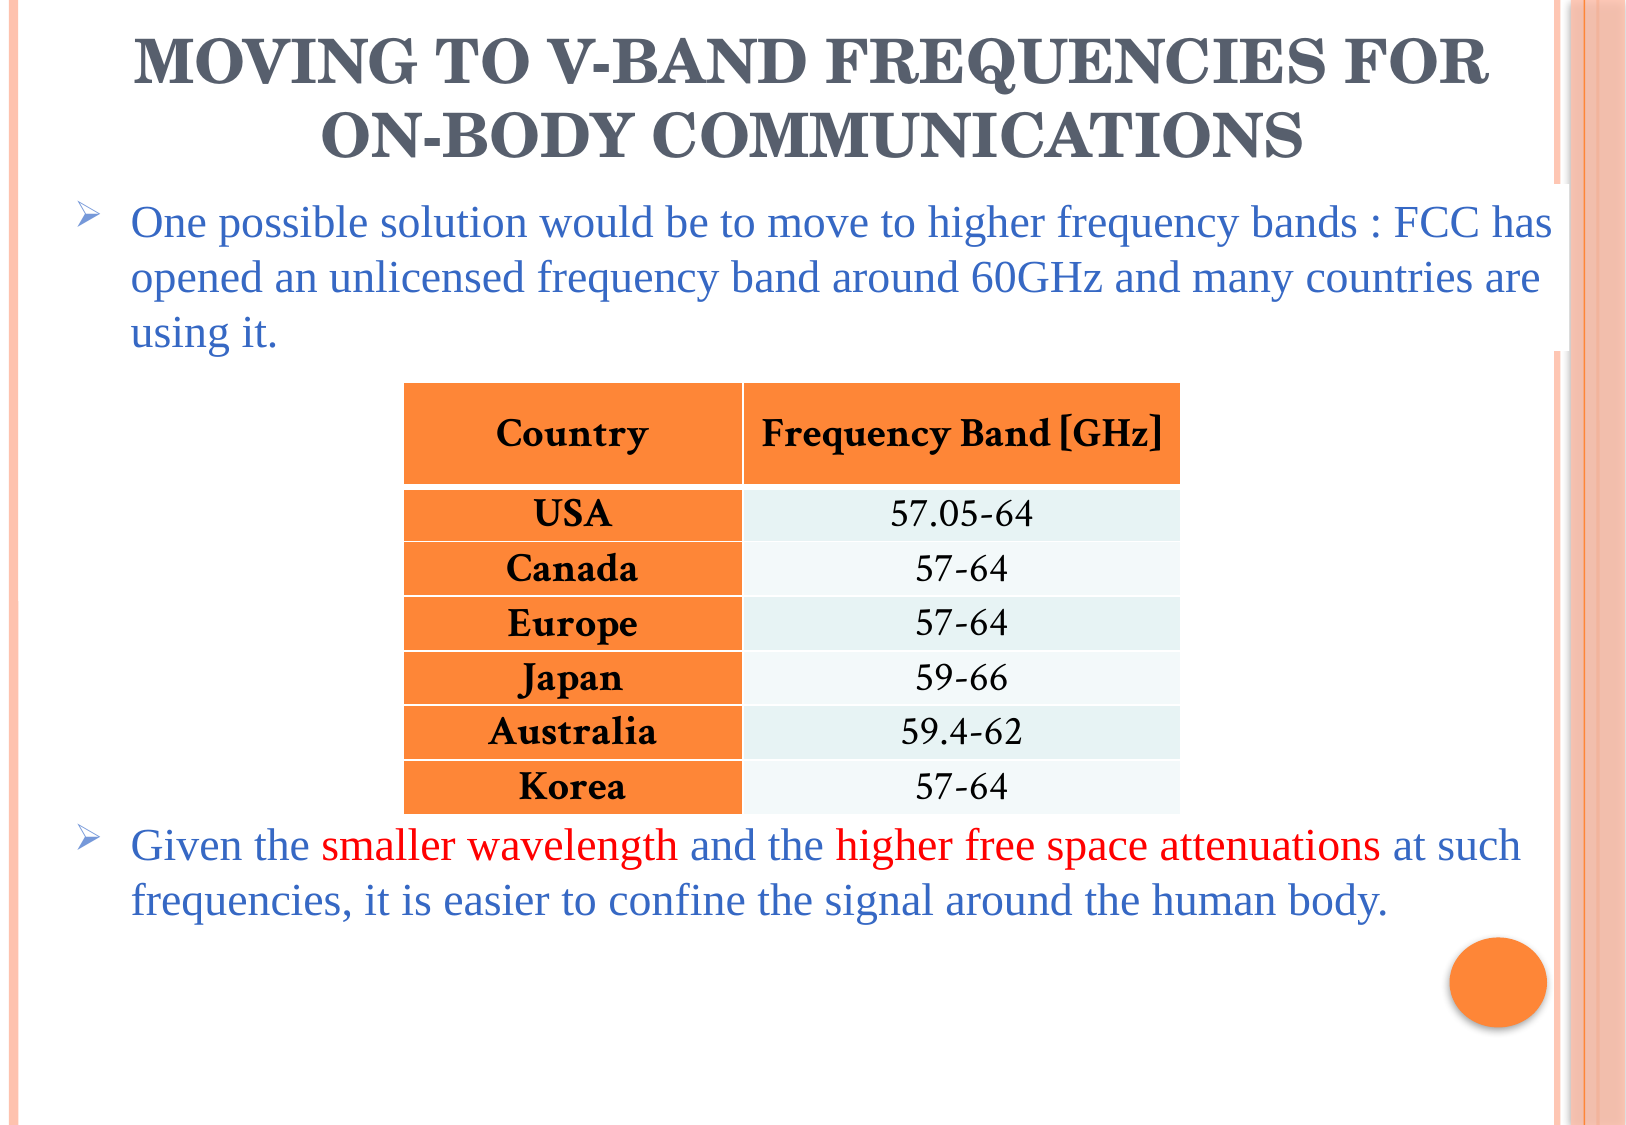

# Moving to V-Band Frequencies for On-Body Communications

One possible solution would be to move to higher frequency bands : FCC has opened an unlicensed frequency band around 60GHz and many countries are using it.

Given the smaller wavelength and the higher free space attenuations at such frequencies, it is easier to confine the signal around the human body.
| Country | Frequency Band [GHz] |
| --- | --- |
| USA | 57.05-64 |
| Canada | 57-64 |
| Europe | 57-64 |
| Japan | 59-66 |
| Australia | 59.4-62 |
| Korea | 57-64 |